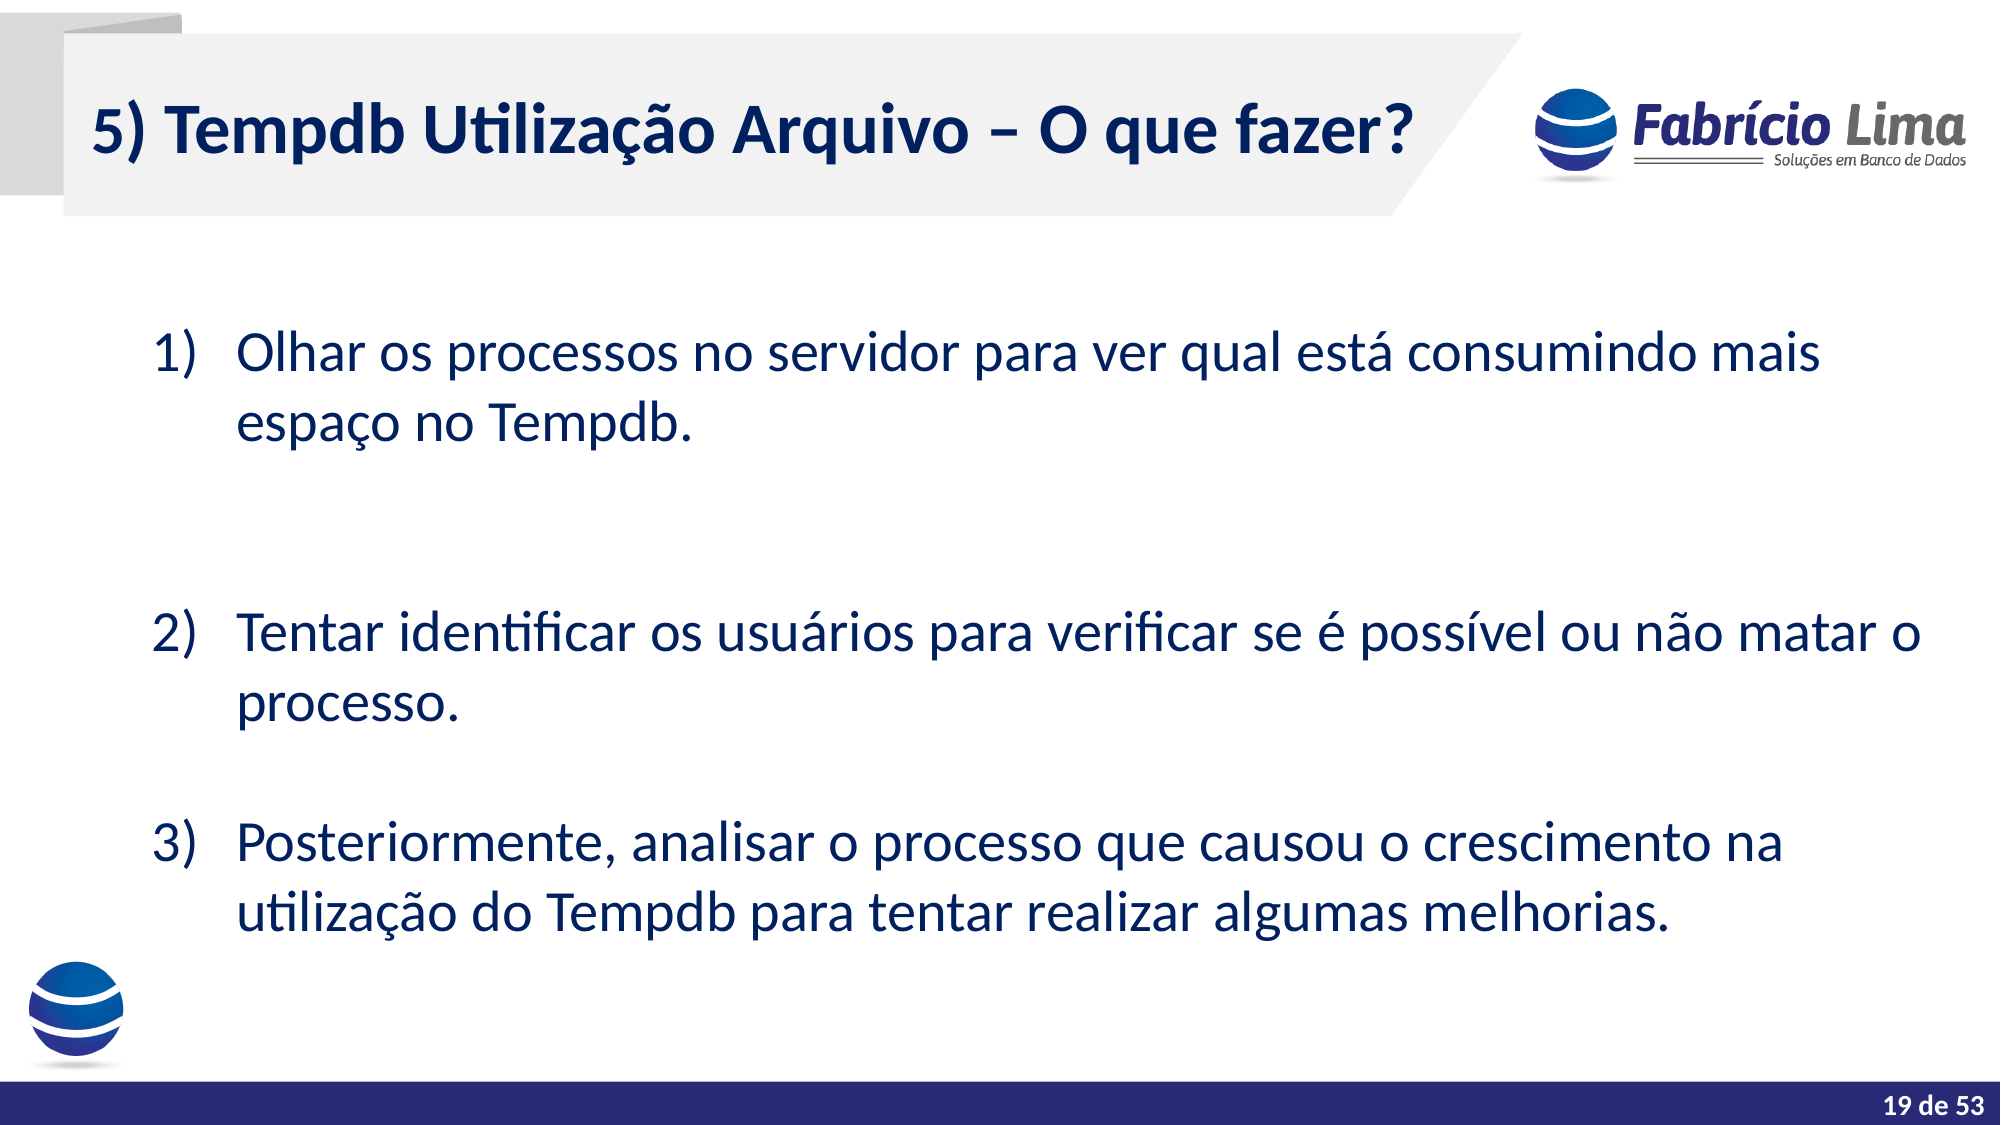

5) Tempdb Utilização Arquivo – O que fazer?

Olhar os processos no servidor para ver qual está consumindo mais espaço no Tempdb.

Tentar identificar os usuários para verificar se é possível ou não matar o processo.

Posteriormente, analisar o processo que causou o crescimento na utilização do Tempdb para tentar realizar algumas melhorias.
19 de 53